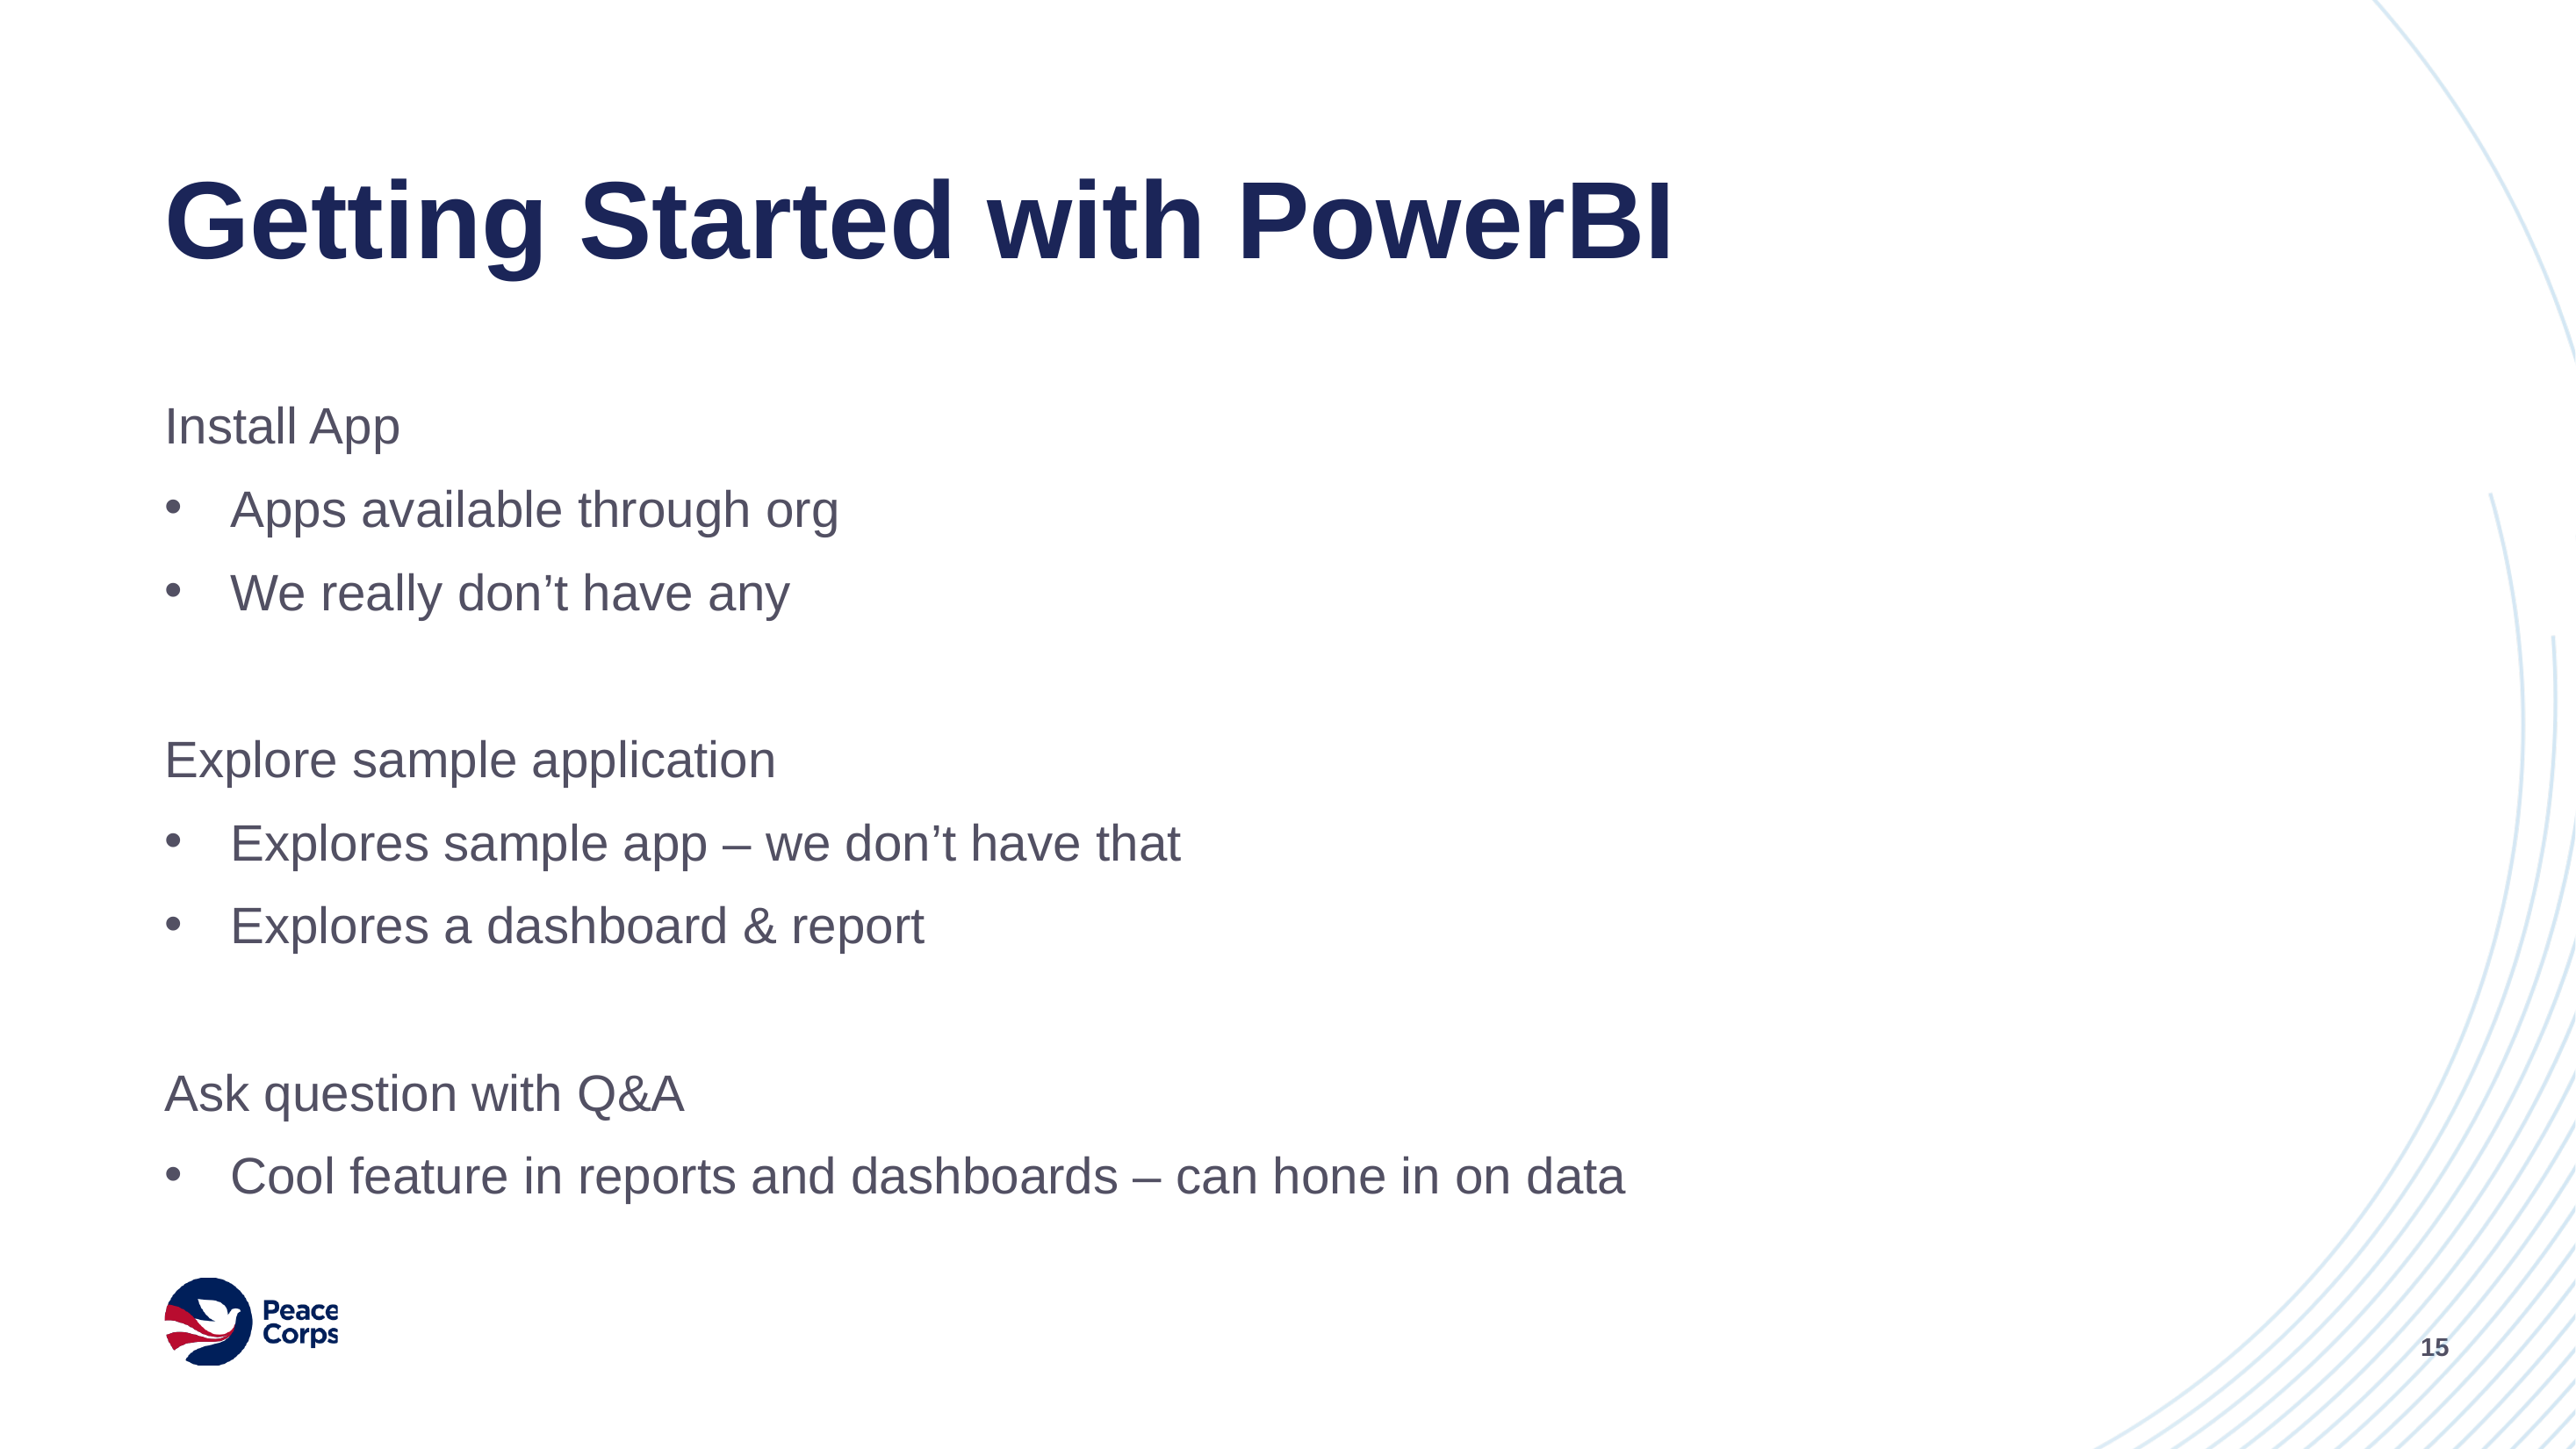

# Getting Started with PowerBI
Install App
Apps available through org
We really don’t have any

Explore sample application
Explores sample app – we don’t have that
Explores a dashboard & report

Ask question with Q&A
Cool feature in reports and dashboards – can hone in on data

15